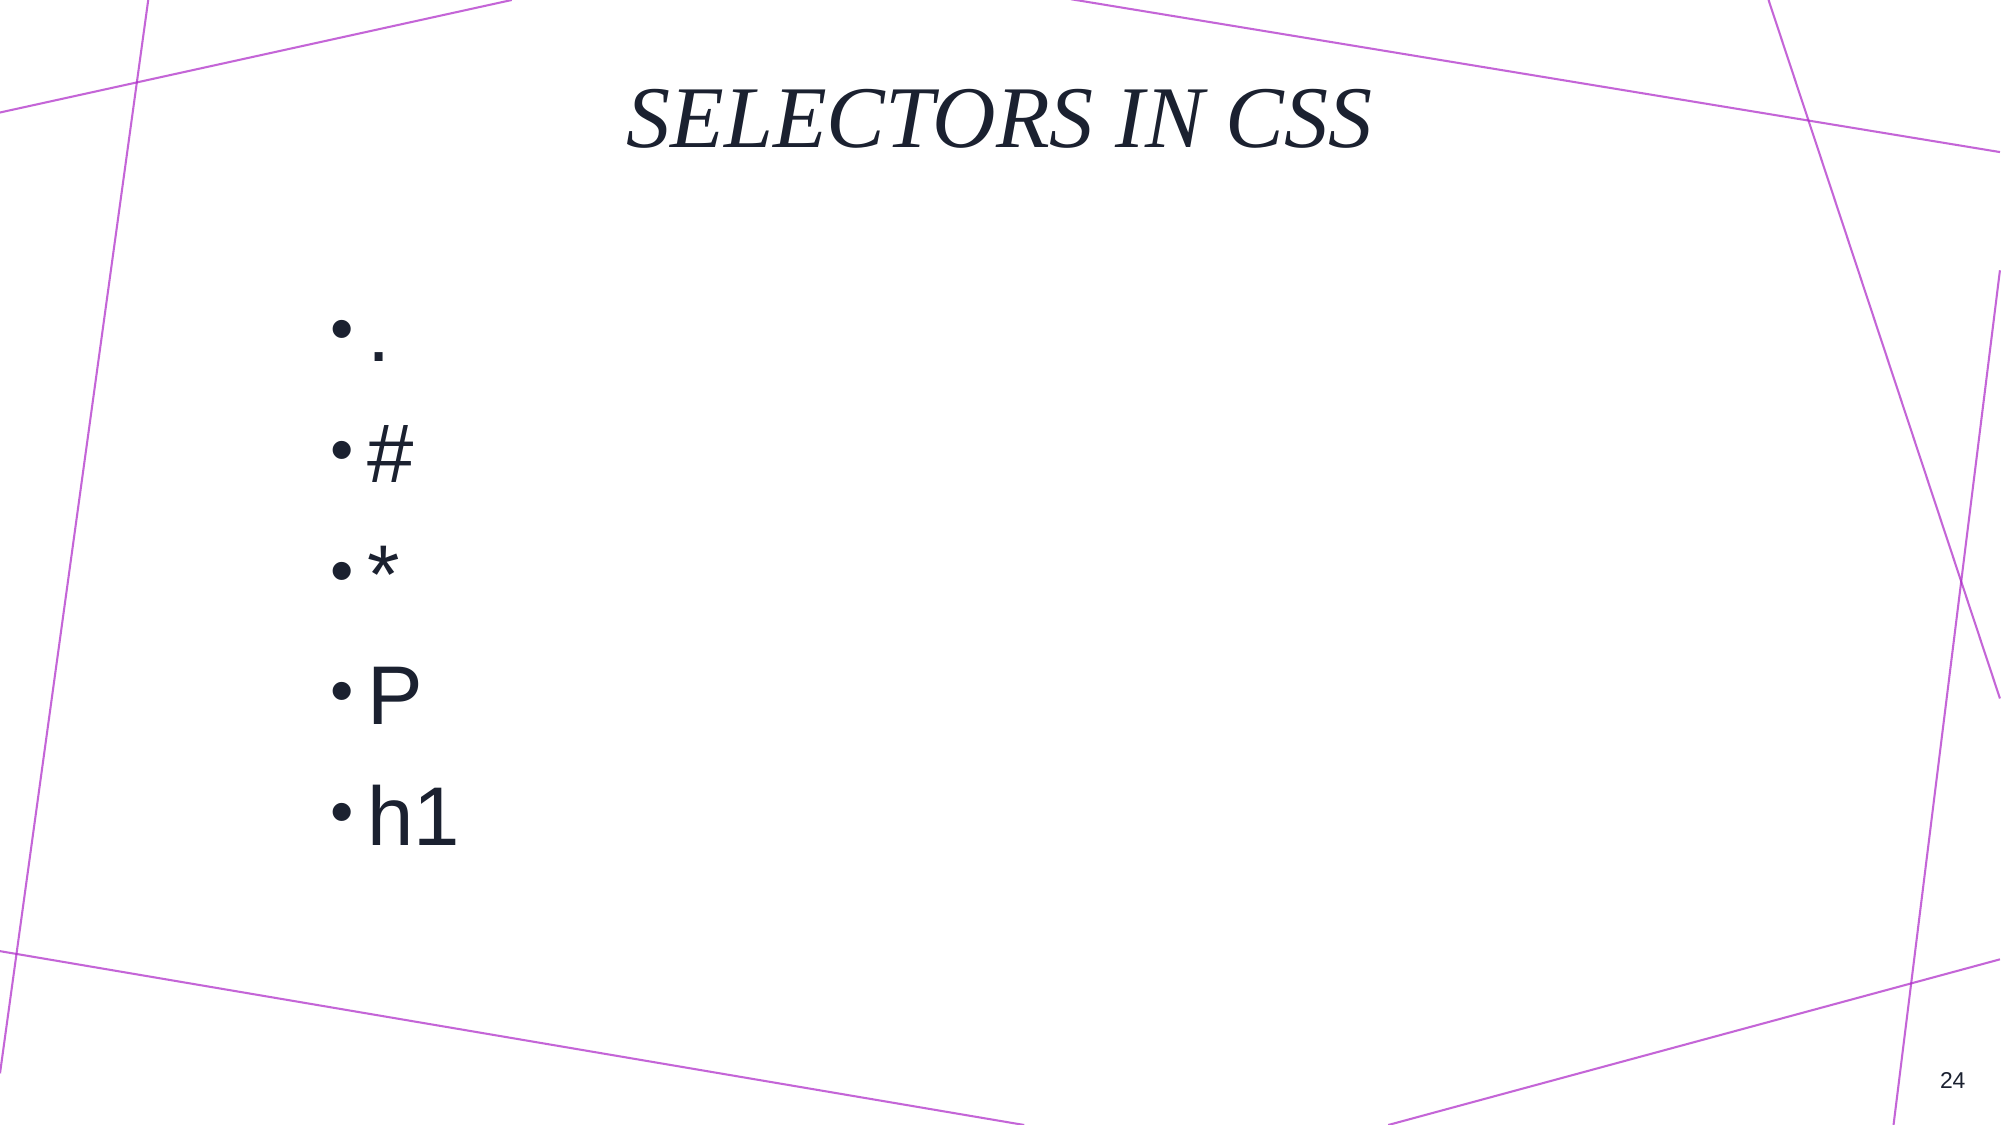

# Selectors in css
.
#
*
P
h1

24